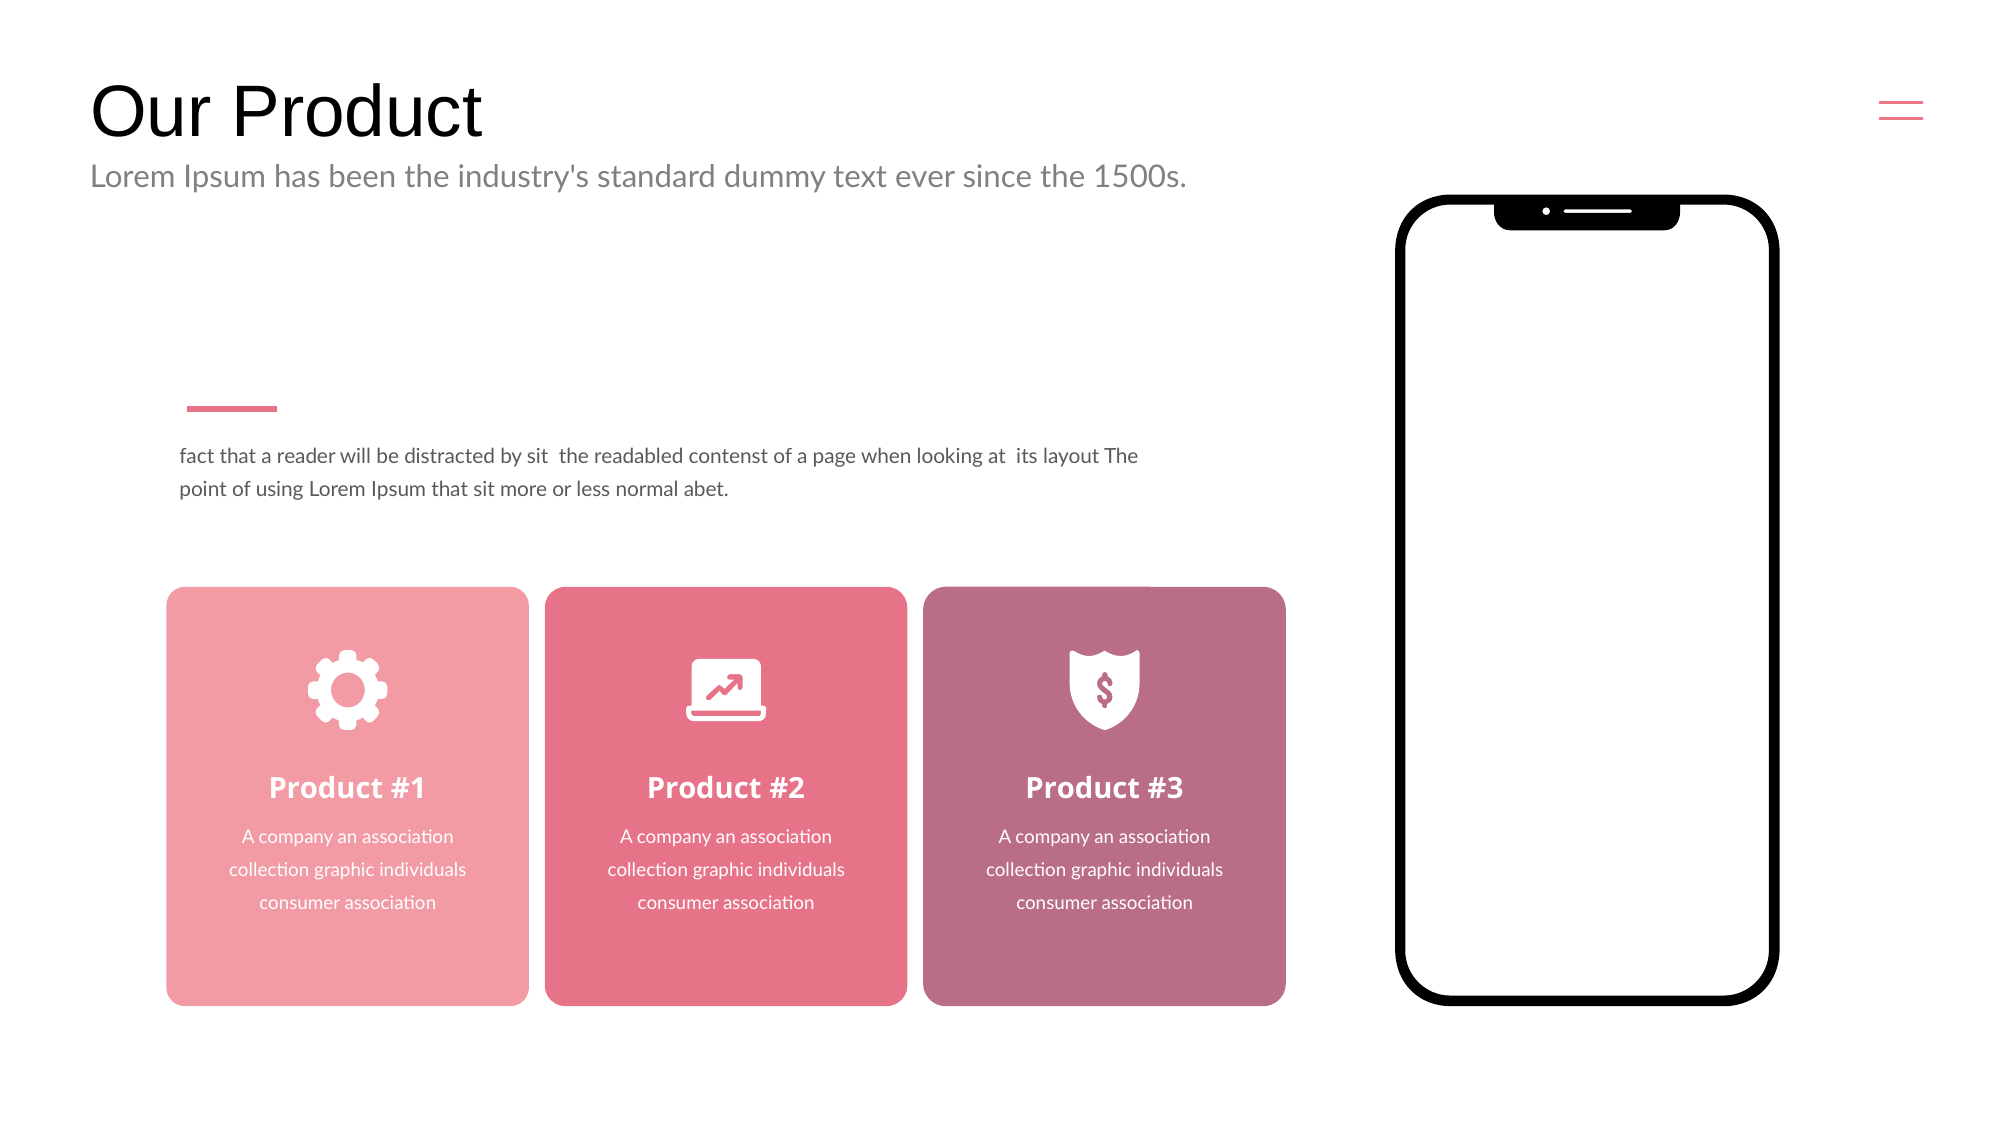

# Our Product
Lorem Ipsum has been the industry's standard dummy text ever since the 1500s.

fact that a reader will be distracted by sit  the readabled contenst of a page when looking at  its layout The point of using Lorem Ipsum that sit more or less normal abet.

Product #1
Product #2
Product #3
A company an association collection graphic individuals consumer association
A company an association collection graphic individuals consumer association
A company an association collection graphic individuals consumer association